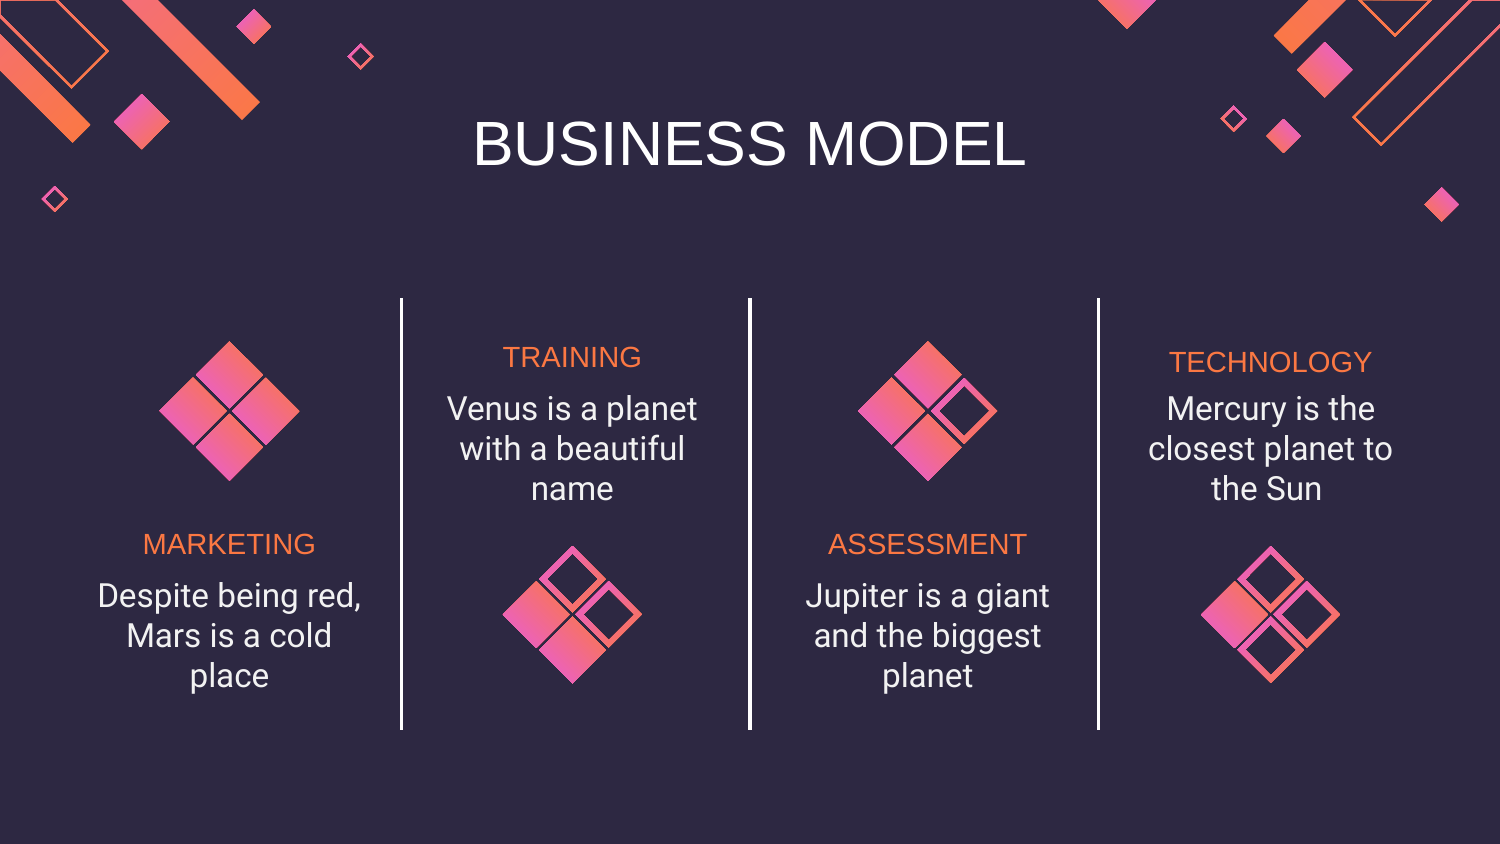

# BUSINESS MODEL
TRAINING
TECHNOLOGY

Venus is a planet with a beautiful name

Mercury is the closest planet to the Sun

MARKETING
ASSESSMENT

Despite being red, Mars is a cold place

Jupiter is a giant and the biggest planet